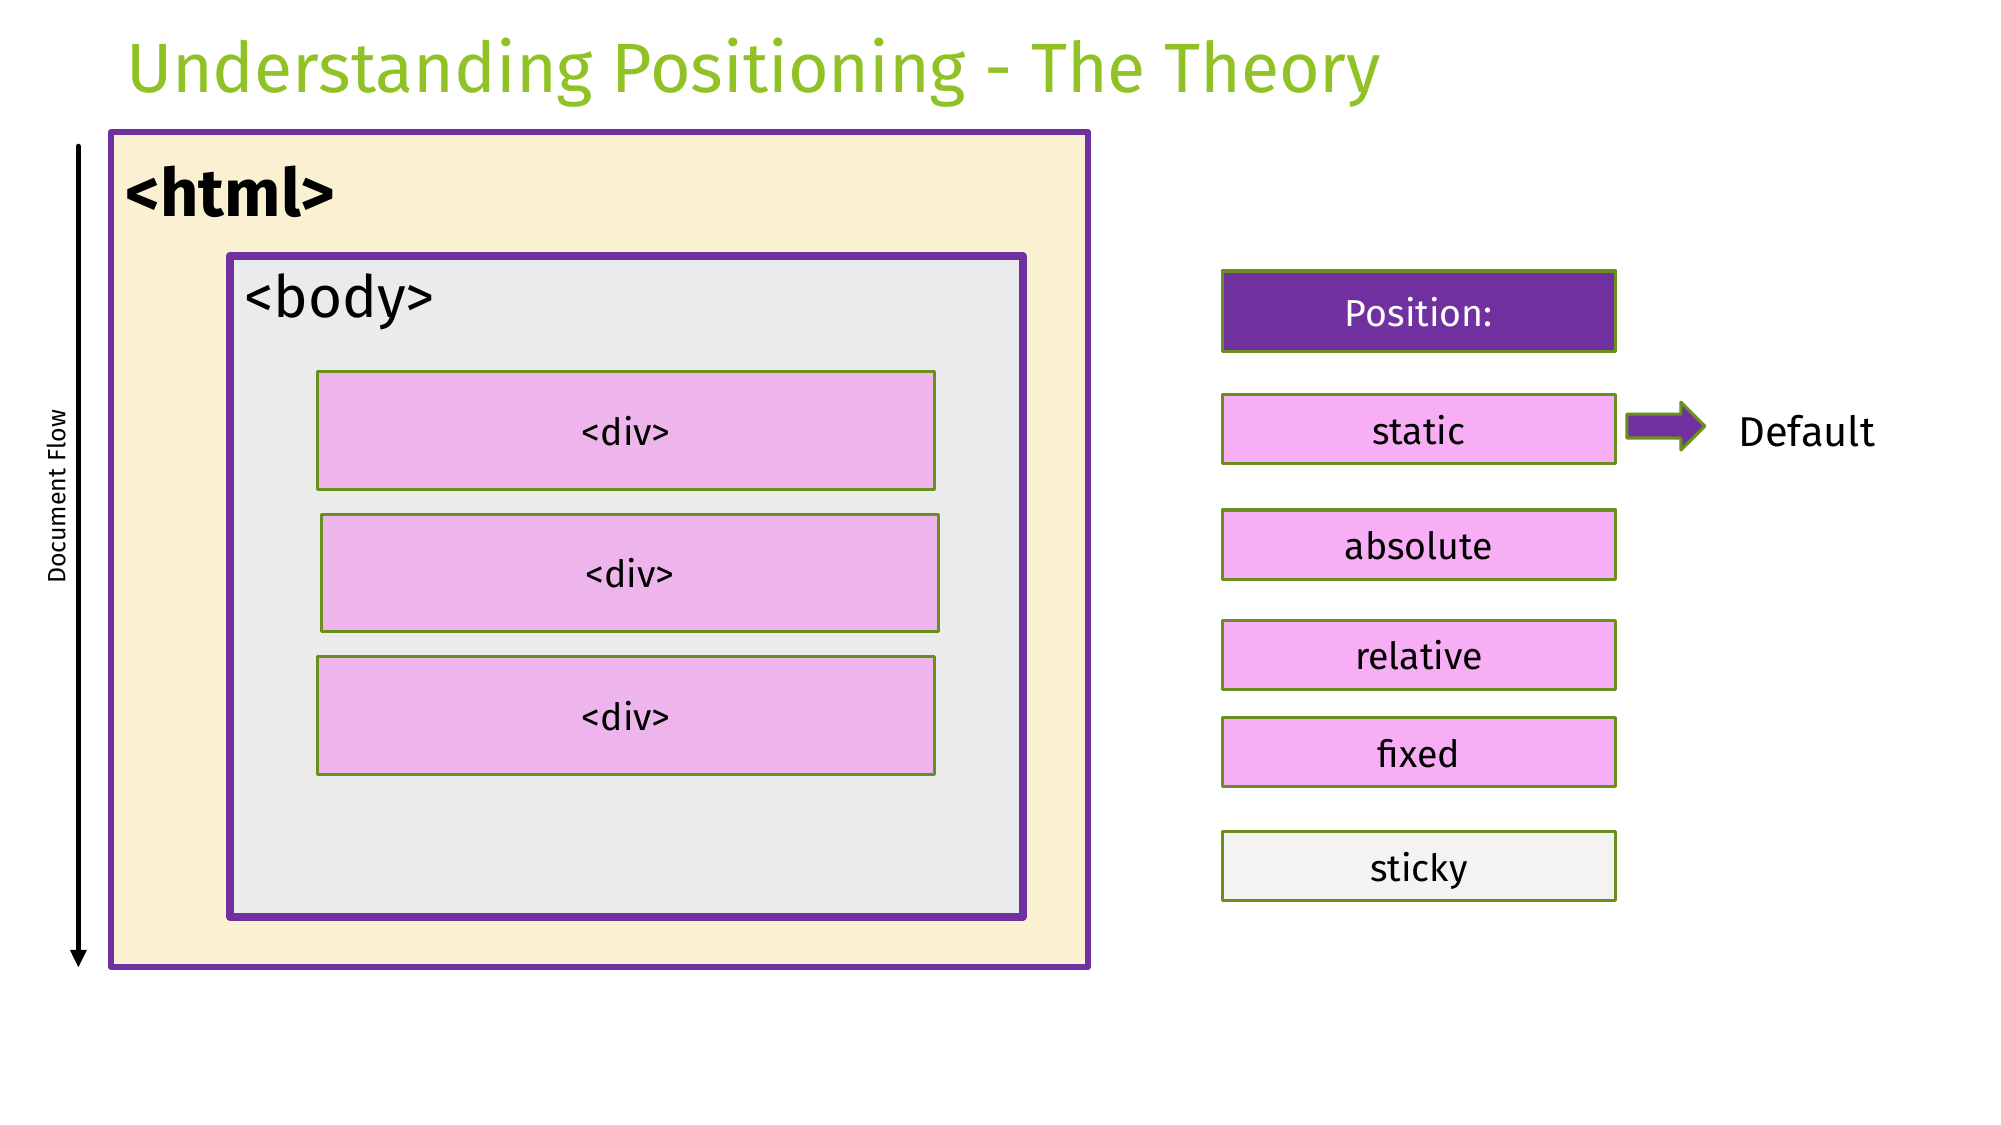

# Understanding Positioning - The Theory

<html>

<body>

Position:
<div>
static
Default

Document Flow
absolute
<div>
relative
<div>
fixed
sticky